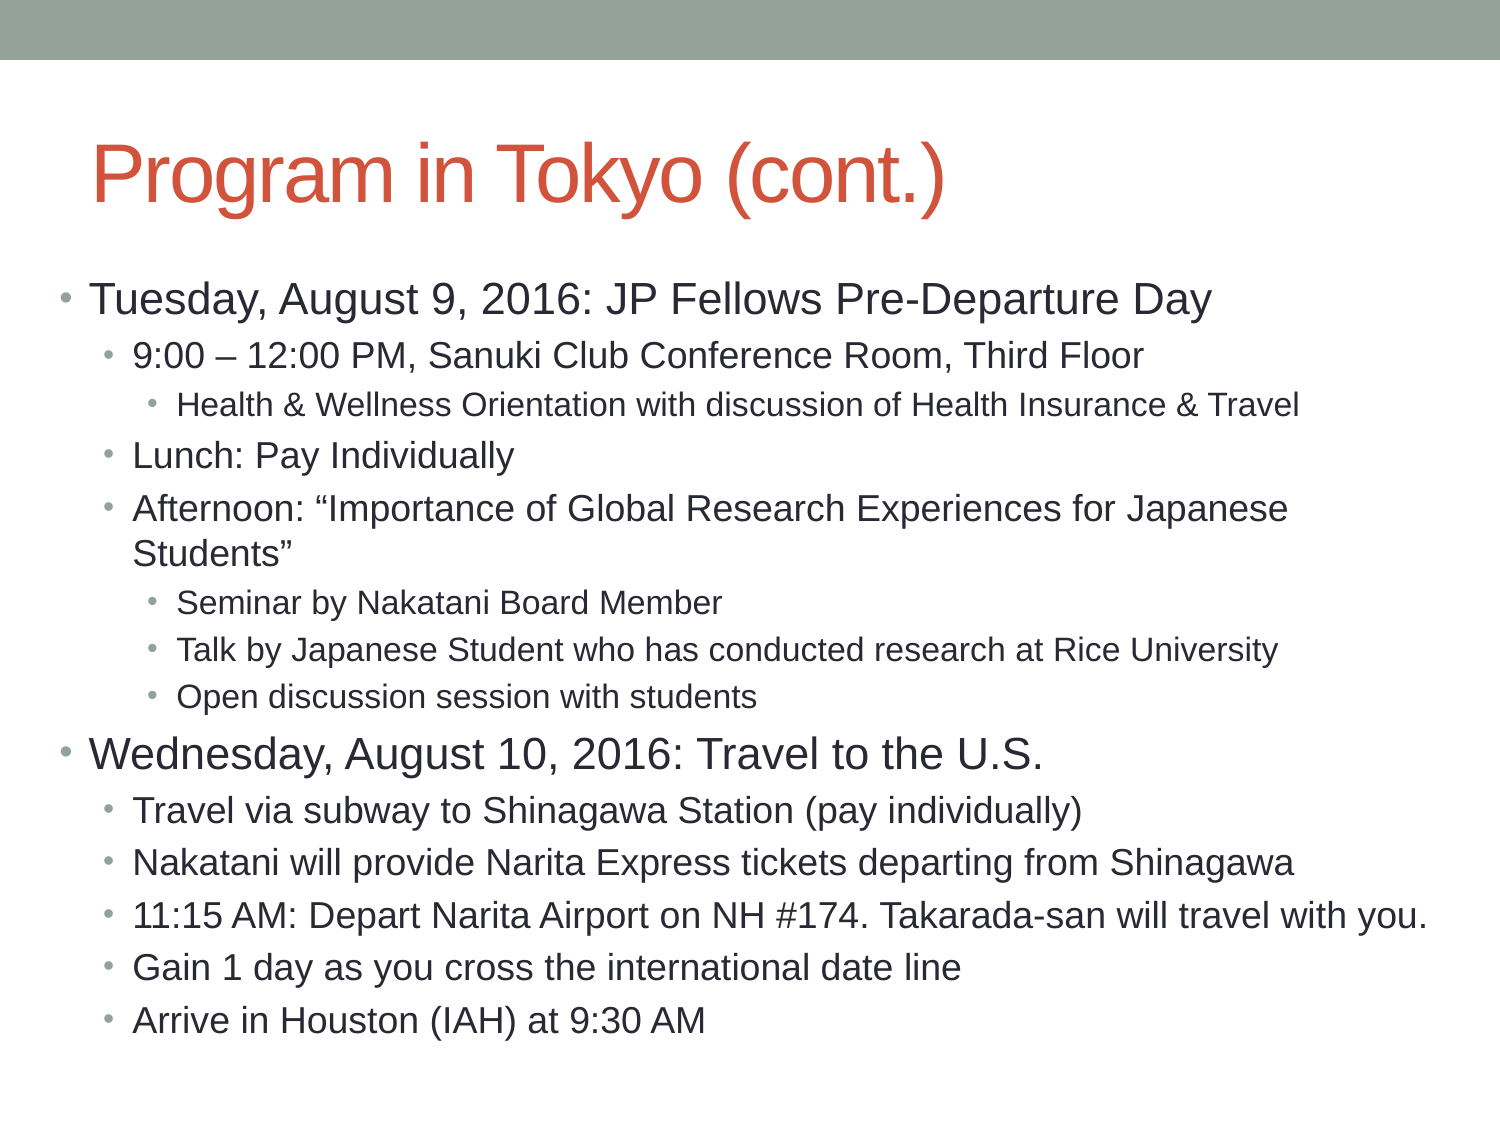

# Program in Tokyo (cont.)
Tuesday, August 9, 2016: JP Fellows Pre-Departure Day
9:00 – 12:00 PM, Sanuki Club Conference Room, Third Floor
Health & Wellness Orientation with discussion of Health Insurance & Travel
Lunch: Pay Individually
Afternoon: “Importance of Global Research Experiences for Japanese Students”
Seminar by Nakatani Board Member
Talk by Japanese Student who has conducted research at Rice University
Open discussion session with students
Wednesday, August 10, 2016: Travel to the U.S.
Travel via subway to Shinagawa Station (pay individually)
Nakatani will provide Narita Express tickets departing from Shinagawa
11:15 AM: Depart Narita Airport on NH #174. Takarada-san will travel with you.
Gain 1 day as you cross the international date line
Arrive in Houston (IAH) at 9:30 AM